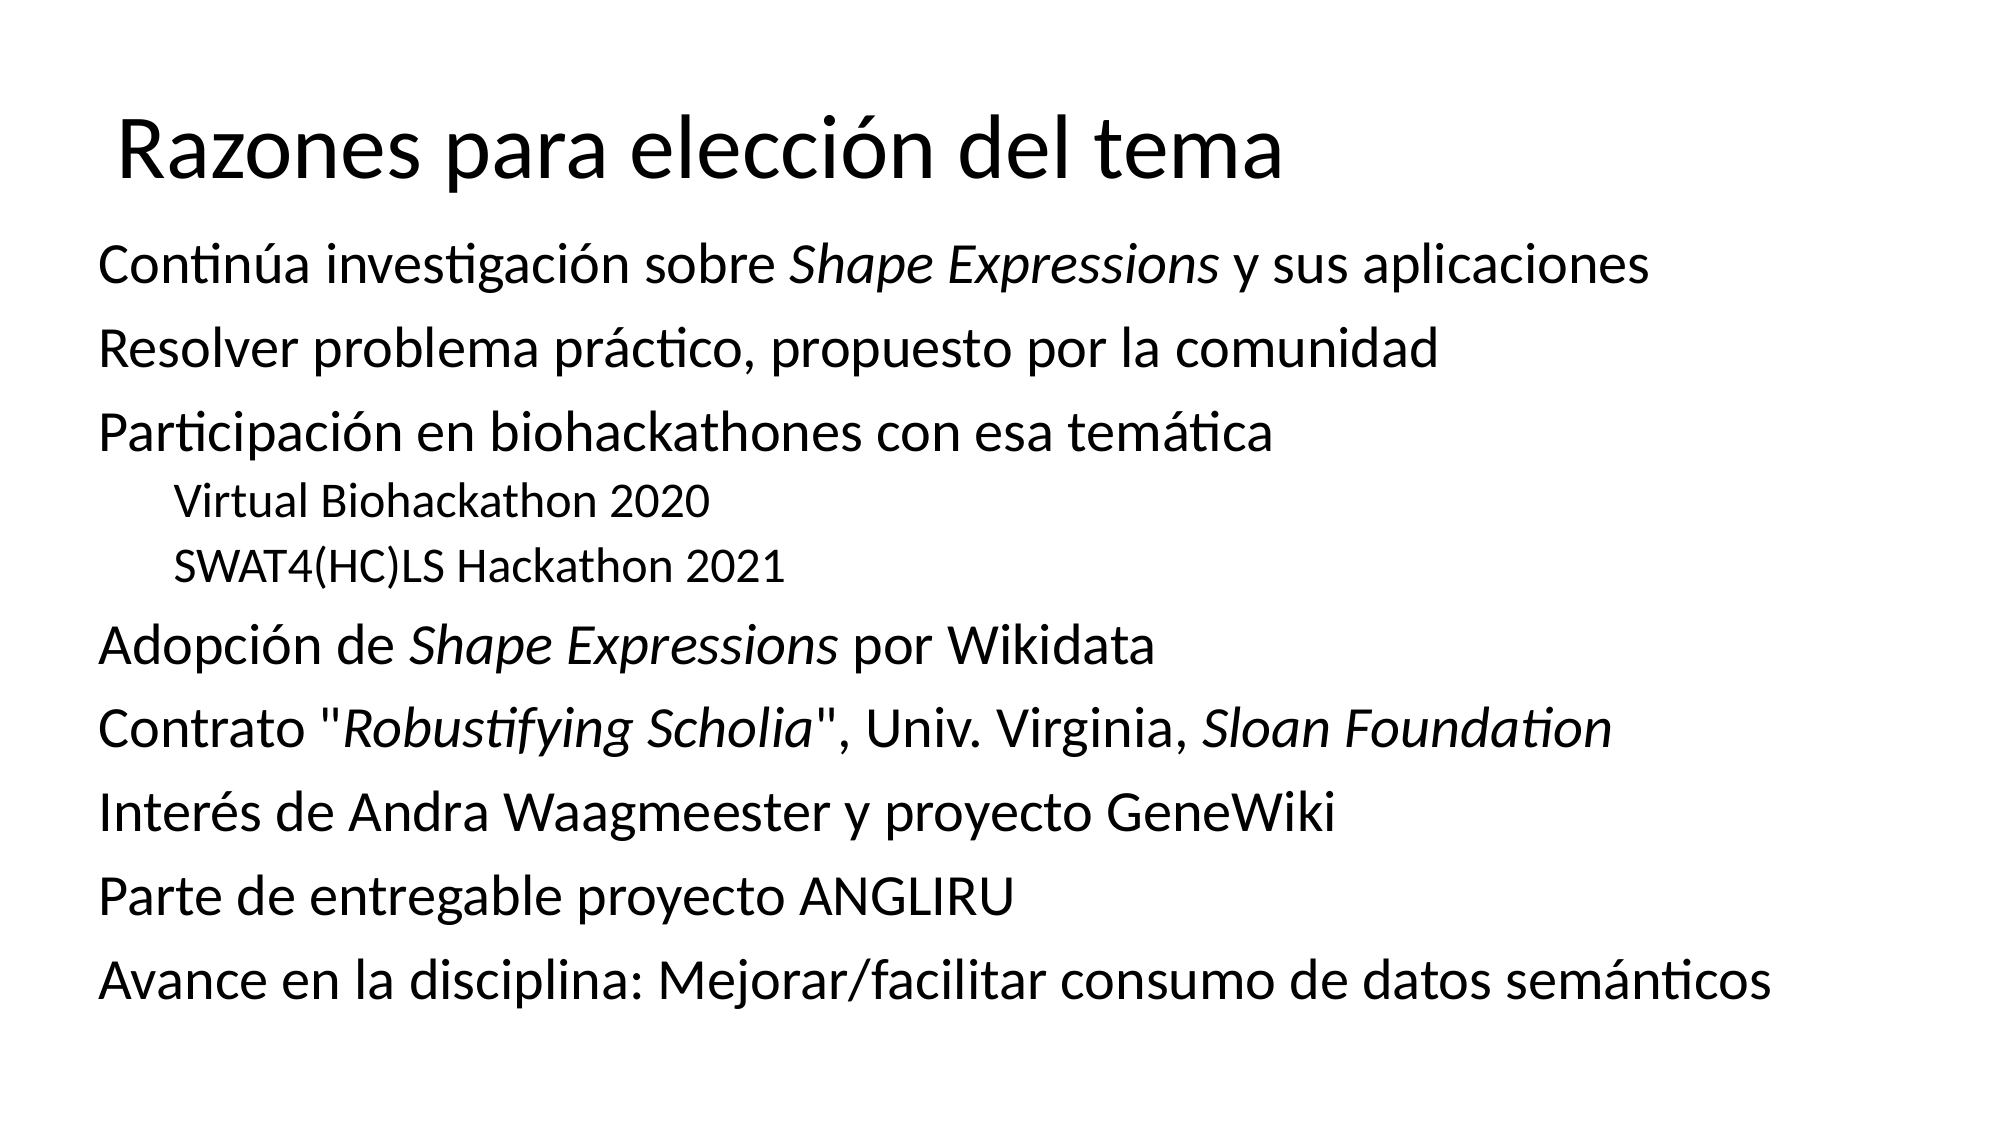

# Razones para elección del tema
Continúa investigación sobre Shape Expressions y sus aplicaciones
Resolver problema práctico, propuesto por la comunidad
Participación en biohackathones con esa temática
Virtual Biohackathon 2020
SWAT4(HC)LS Hackathon 2021
Adopción de Shape Expressions por Wikidata
Contrato "Robustifying Scholia", Univ. Virginia, Sloan Foundation
Interés de Andra Waagmeester y proyecto GeneWiki
Parte de entregable proyecto ANGLIRU
Avance en la disciplina: Mejorar/facilitar consumo de datos semánticos